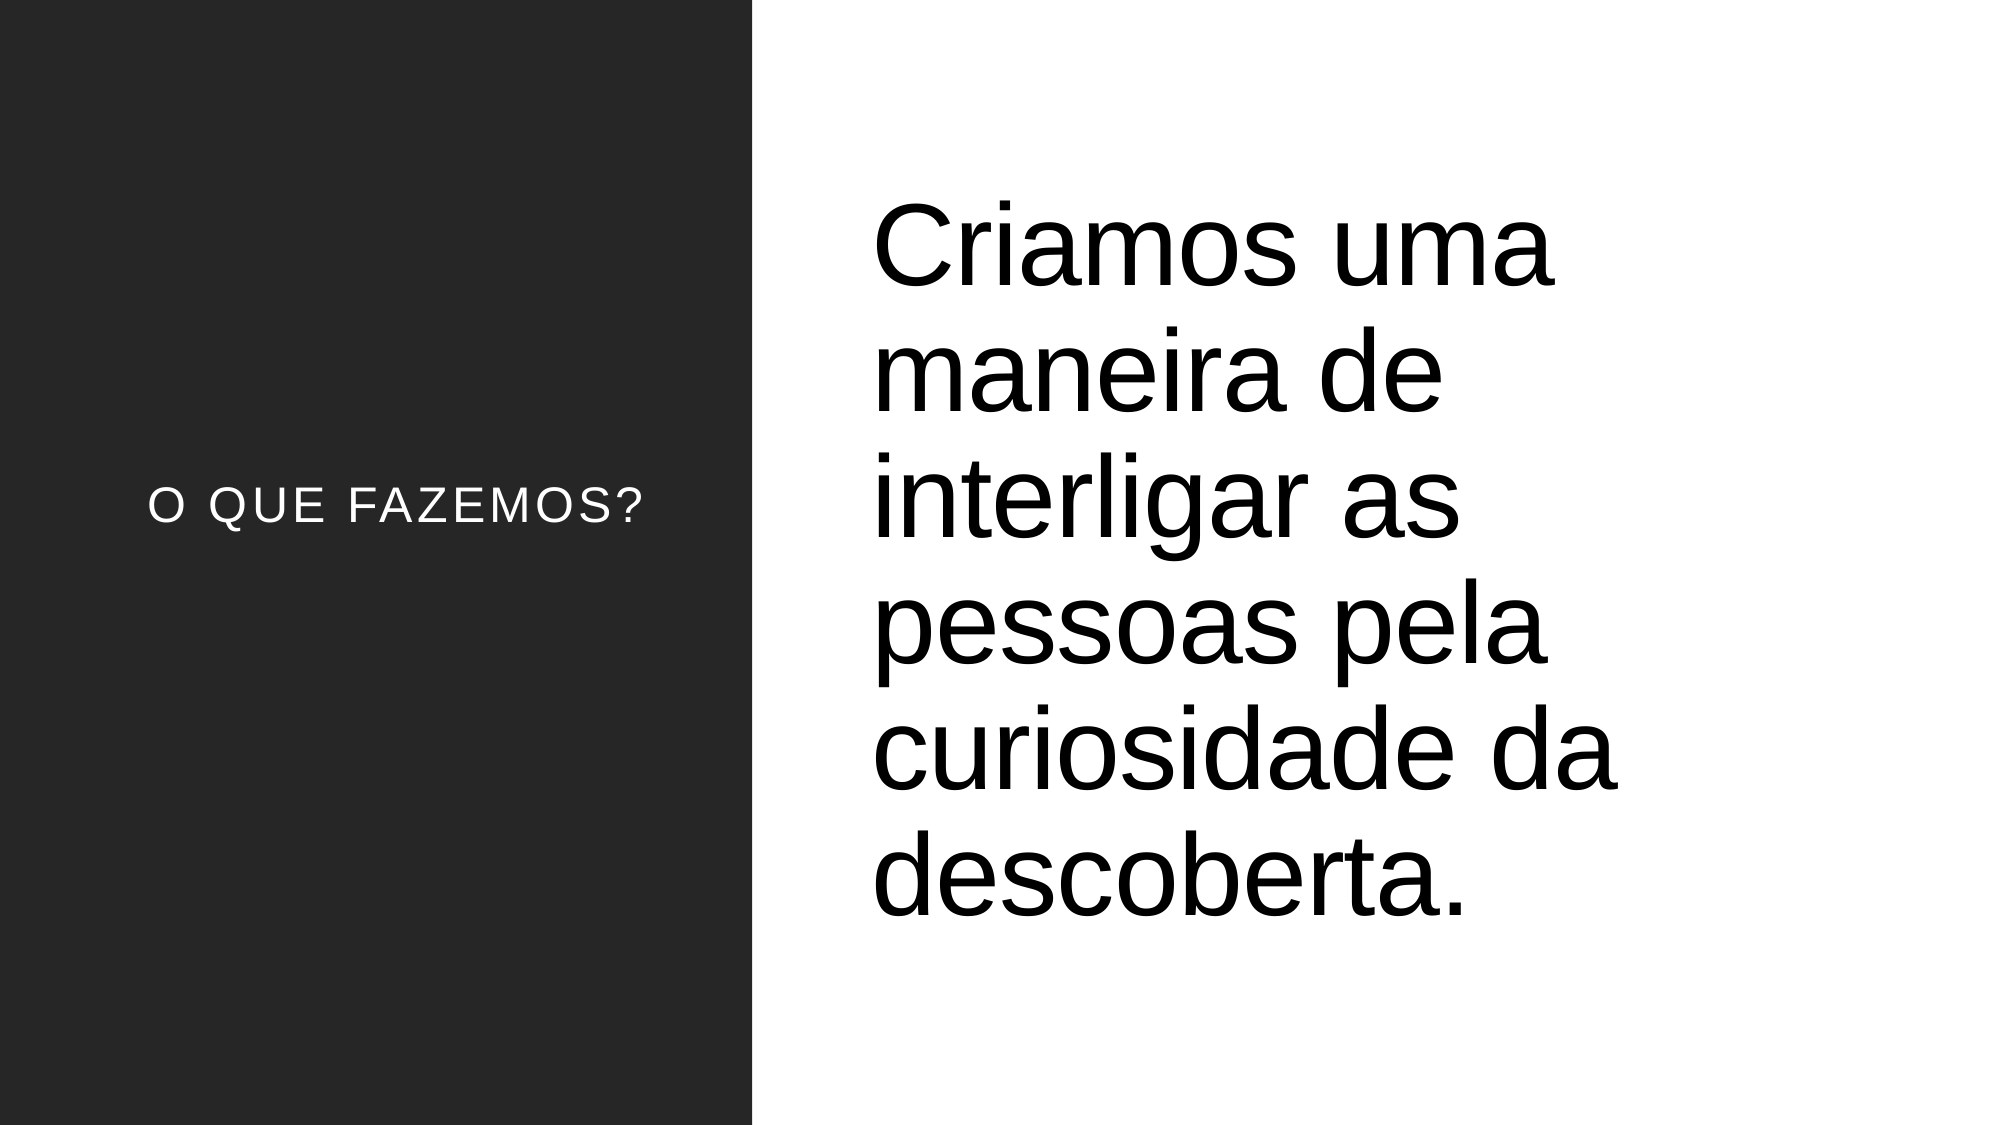

Criamos uma maneira de interligar as pessoas pela curiosidade da descoberta.
O QUE FAZEMOS?

24